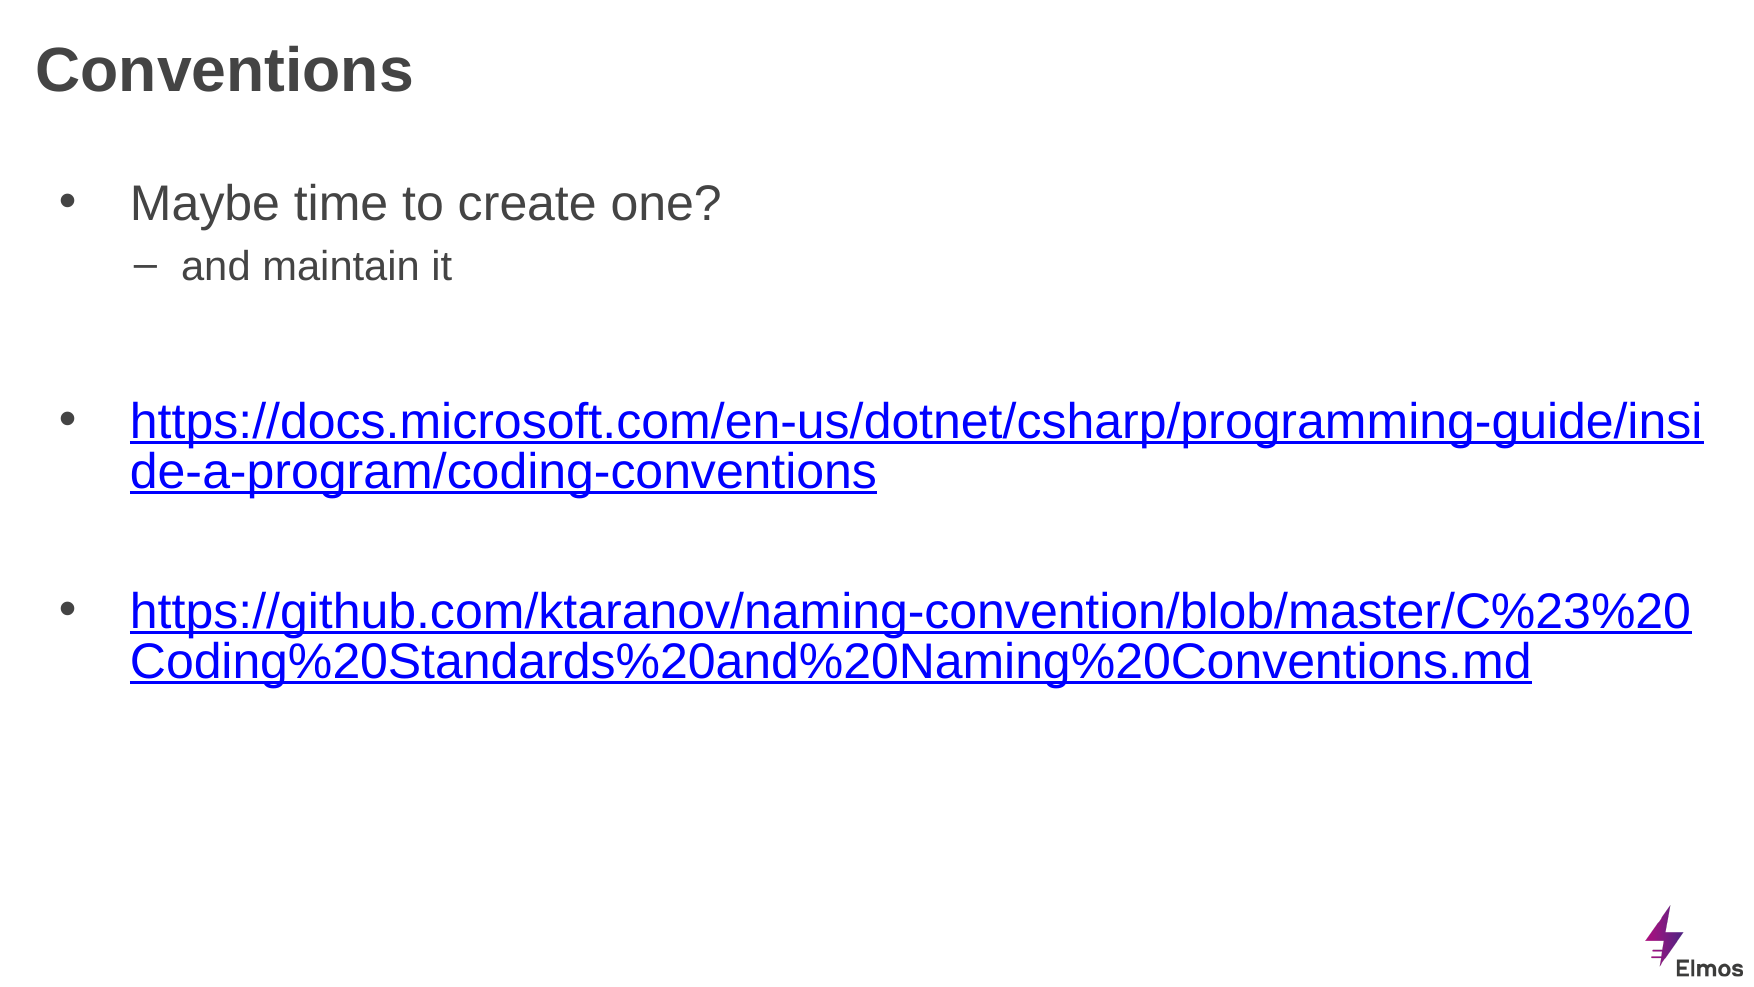

# Conventions
Maybe time to create one?
and maintain it

https://docs.microsoft.com/en-us/dotnet/csharp/programming-guide/inside-a-program/coding-conventions

https://github.com/ktaranov/naming-convention/blob/master/C%23%20Coding%20Standards%20and%20Naming%20Conventions.md